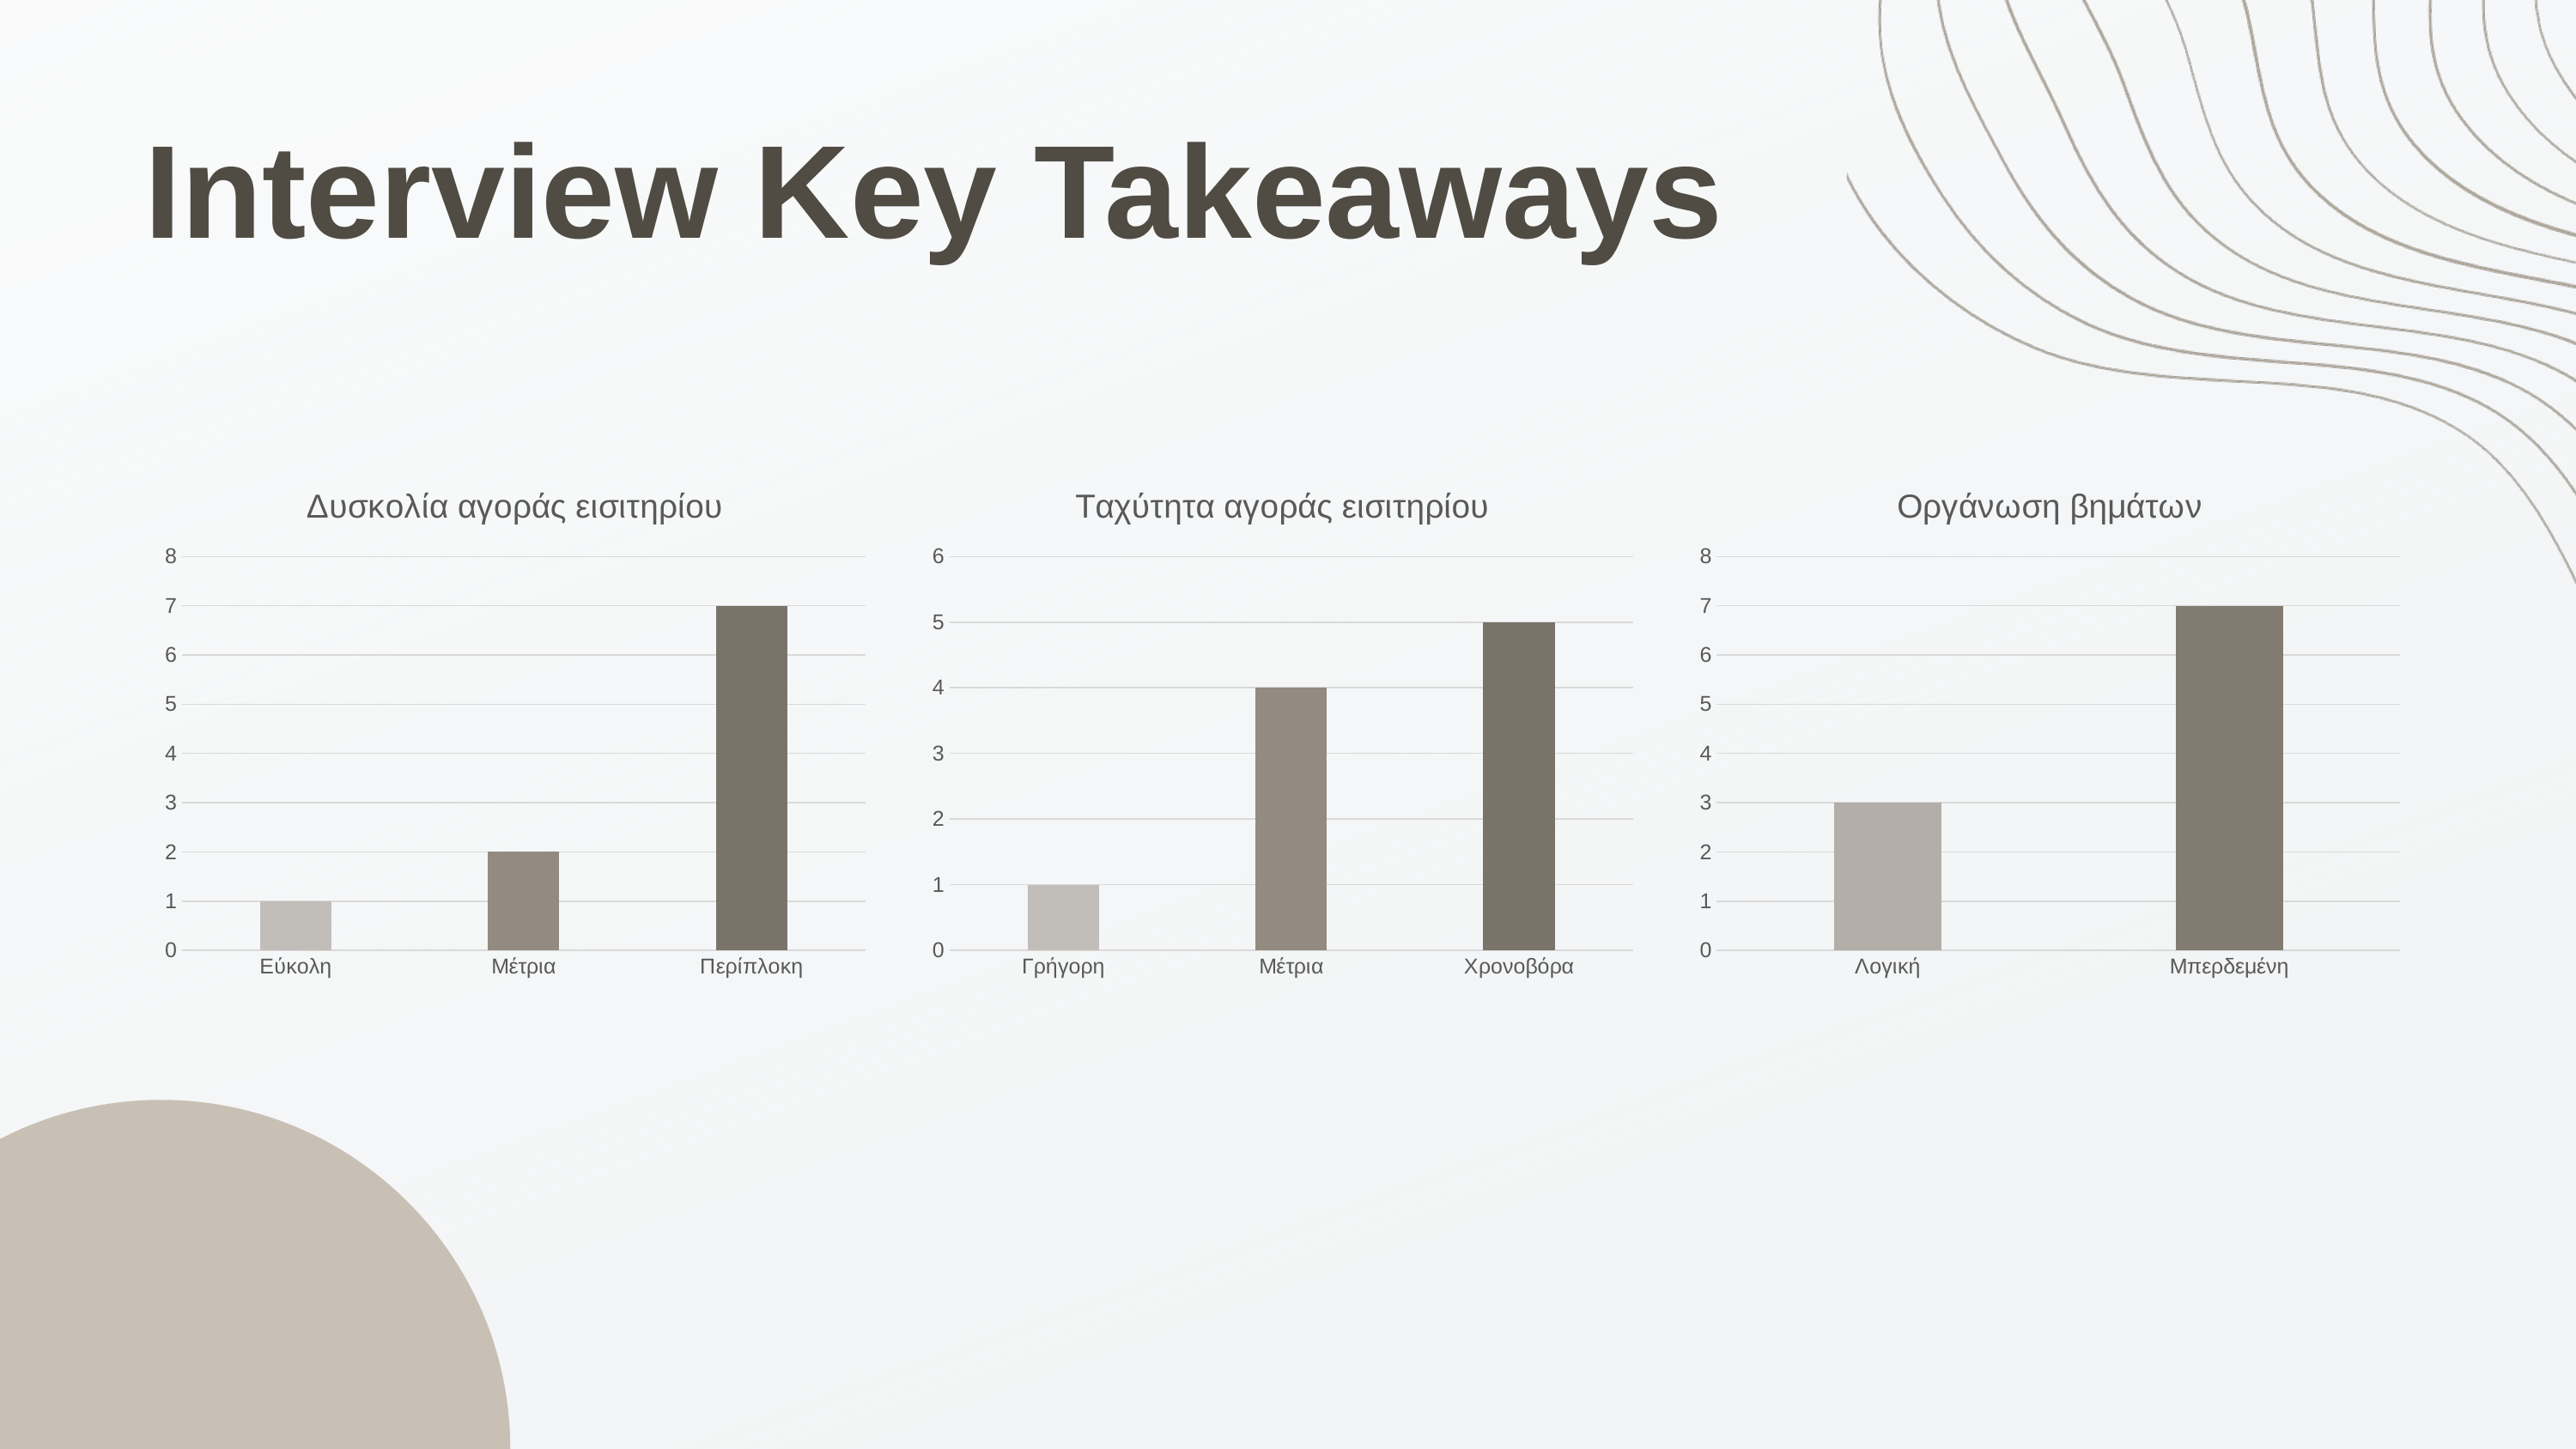

Interview Key Takeaways

### Chart: Δυσκολία αγοράς εισιτηρίου

| Category | Column1 |
|---|---|
| Εύκολη | 1.0 |
| Μέτρια | 2.0 |
| Περίπλοκη | 7.0 |

### Chart: Ταχύτητα αγοράς εισιτηρίου

| Category | Column1 |
|---|---|
| Γρήγορη | 1.0 |
| Μέτρια | 4.0 |
| Χρονοβόρα | 5.0 |

### Chart: Οργάνωση βημάτων

| Category | Column1 |
|---|---|
| Λογική | 3.0 |
| Μπερδεμένη | 7.0 |